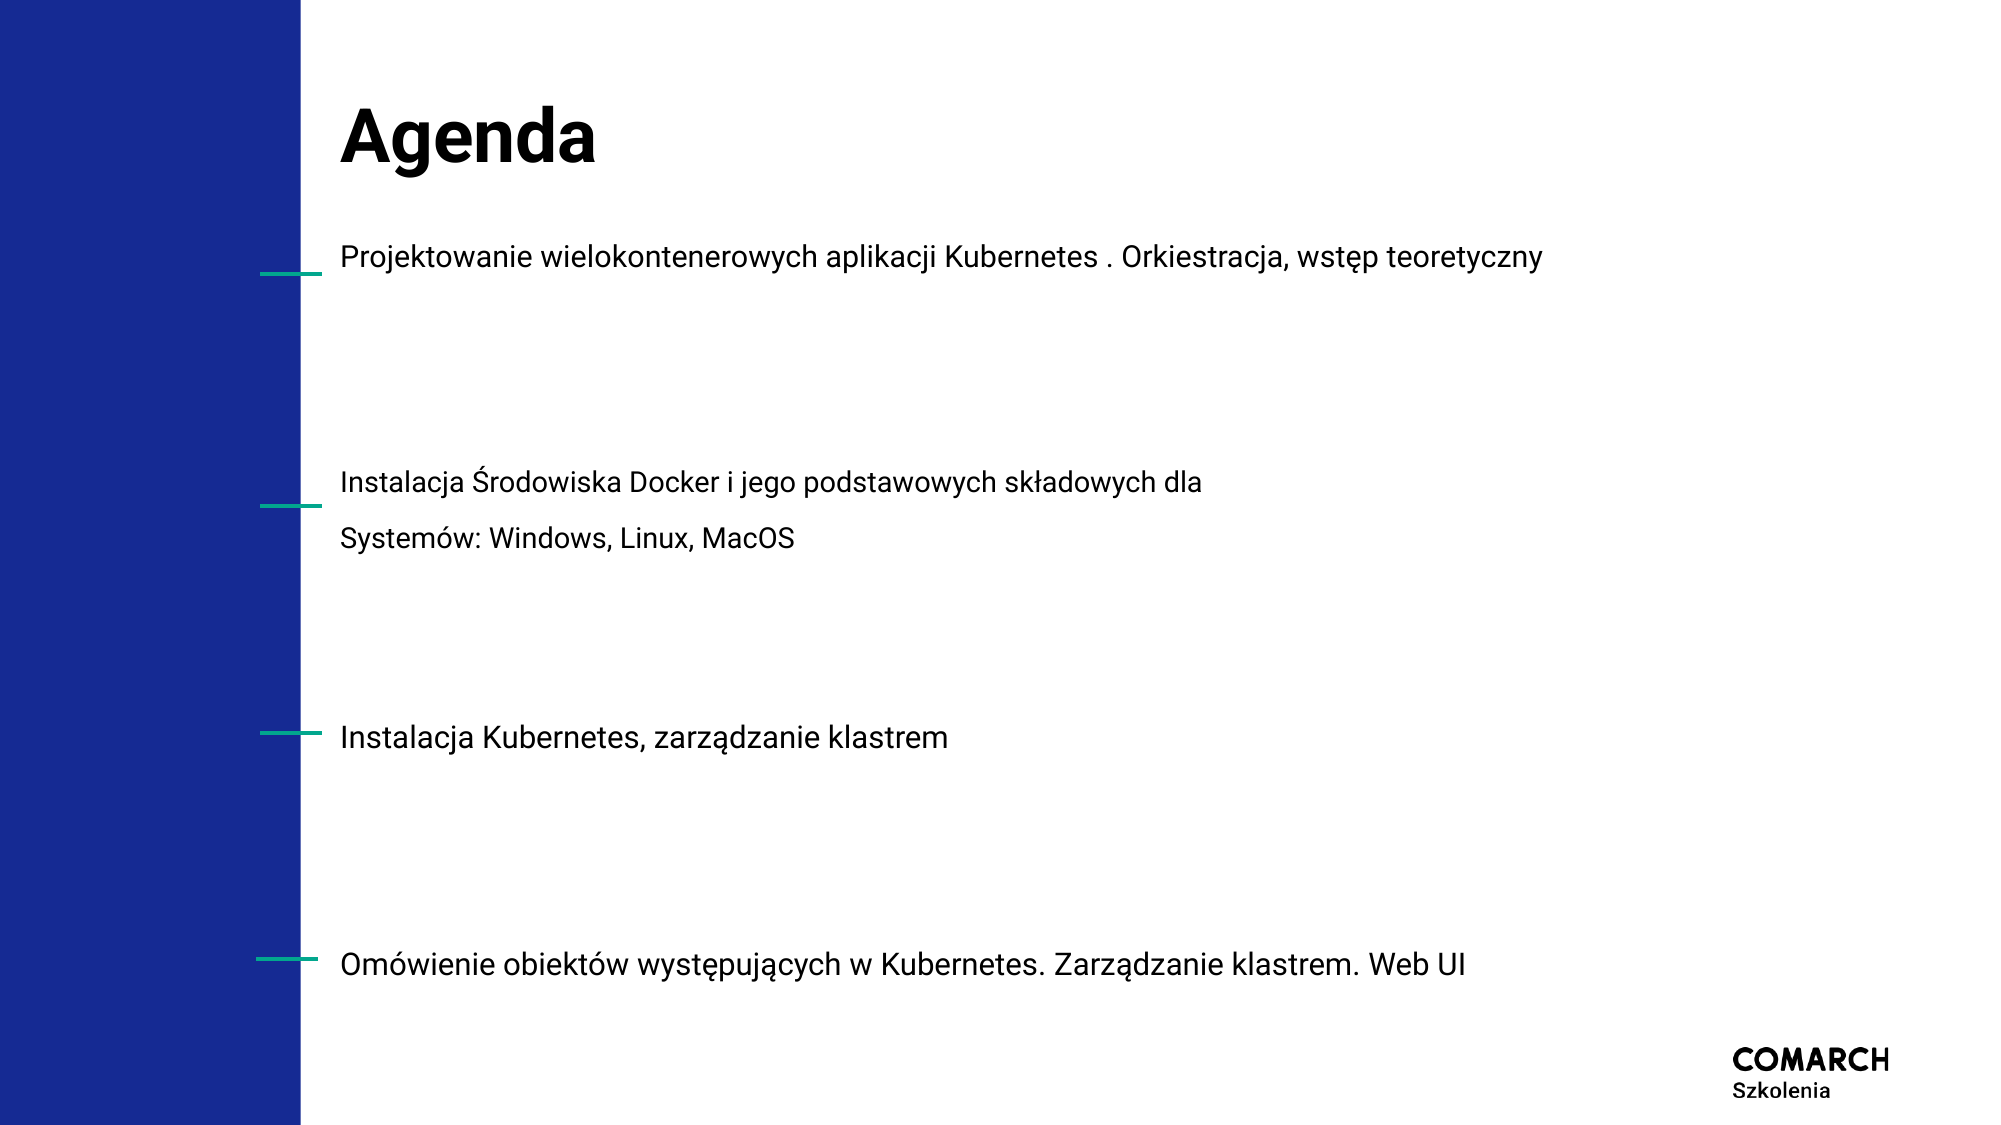

# Agenda

Projektowanie wielokontenerowych aplikacji Kubernetes . Orkiestracja, wstęp teoretyczny

Instalacja Środowiska Docker i jego podstawowych składowych dla
Systemów: Windows, Linux, MacOS

Instalacja Kubernetes, zarządzanie klastrem
Omówienie obiektów występujących w Kubernetes. Zarządzanie klastrem. Web UI